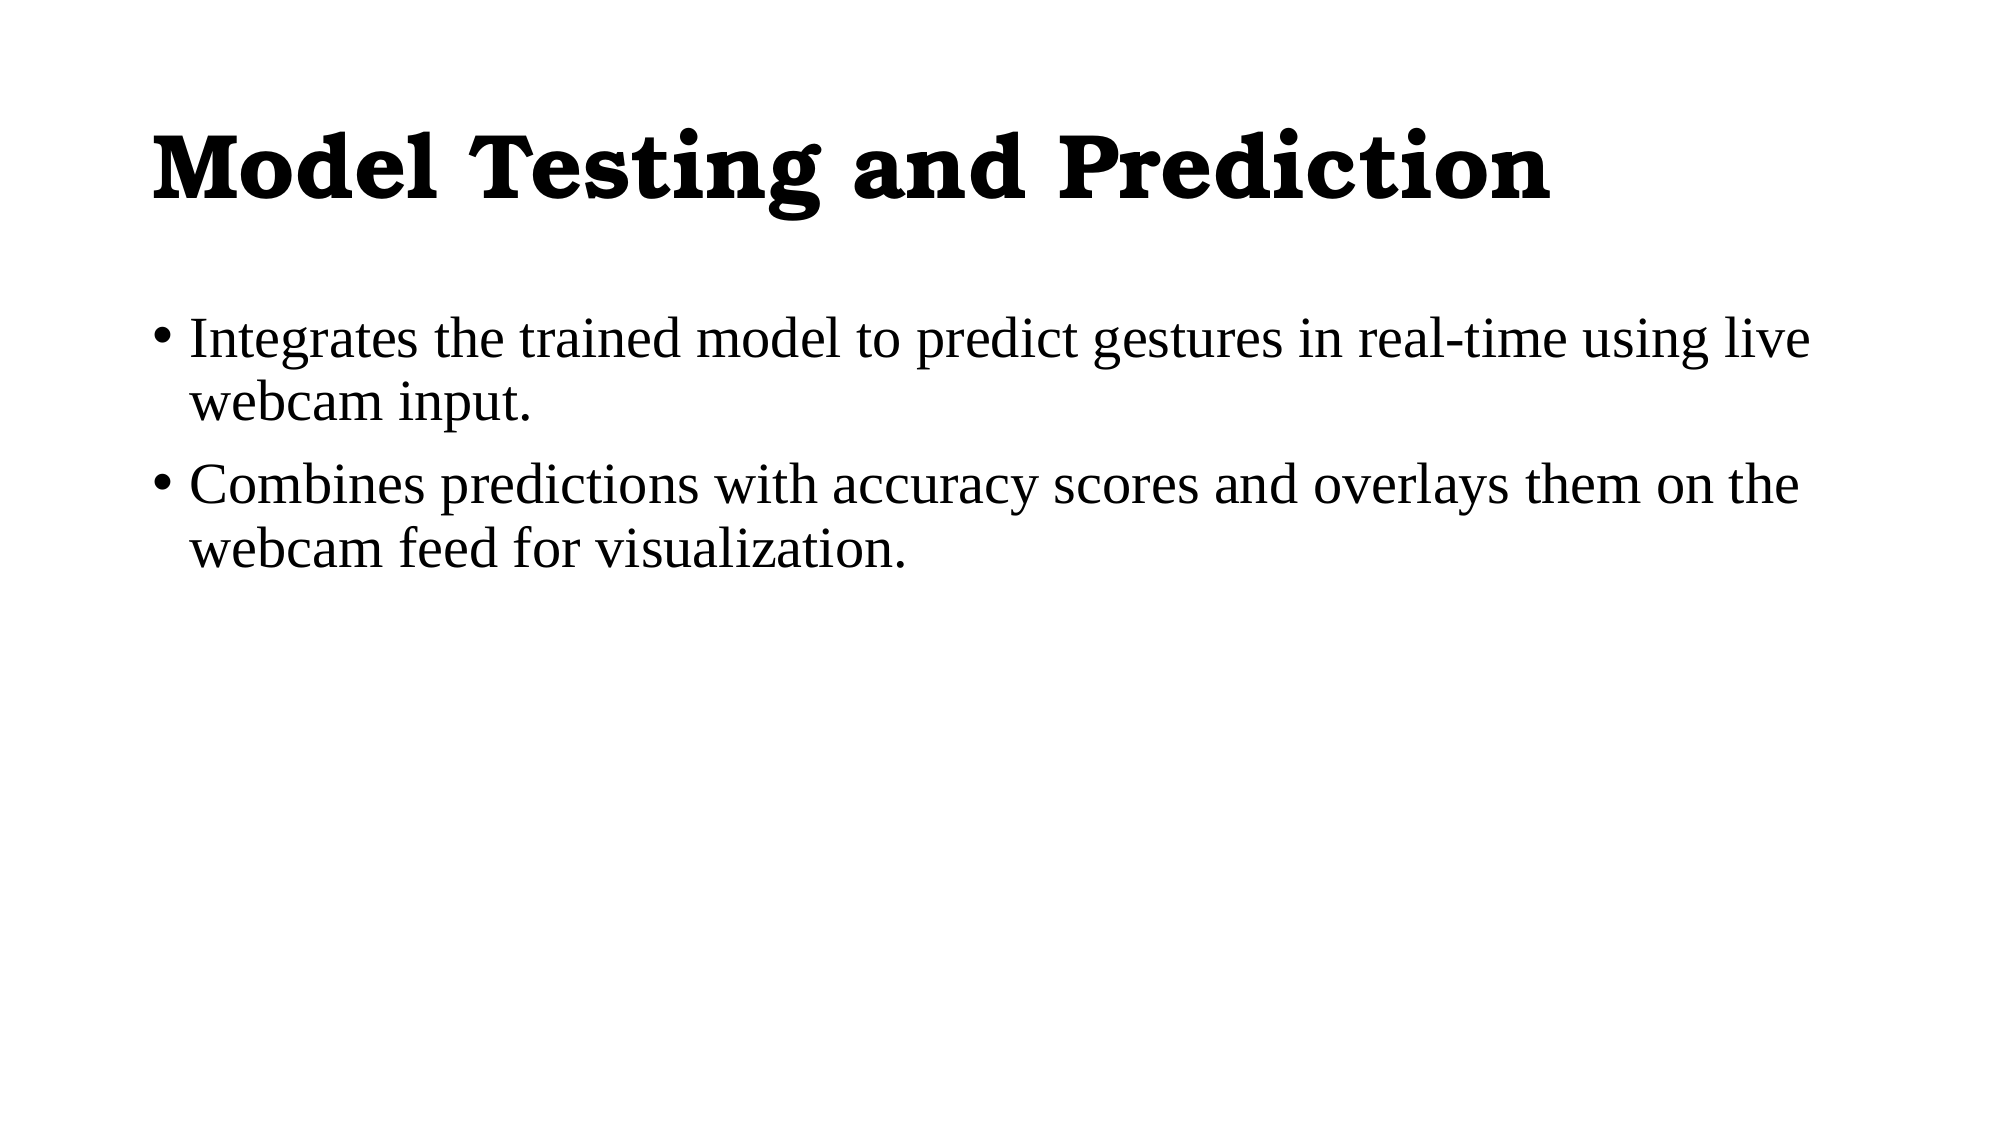

# Model Testing and Prediction
Integrates the trained model to predict gestures in real-time using live webcam input.
Combines predictions with accuracy scores and overlays them on the webcam feed for visualization.